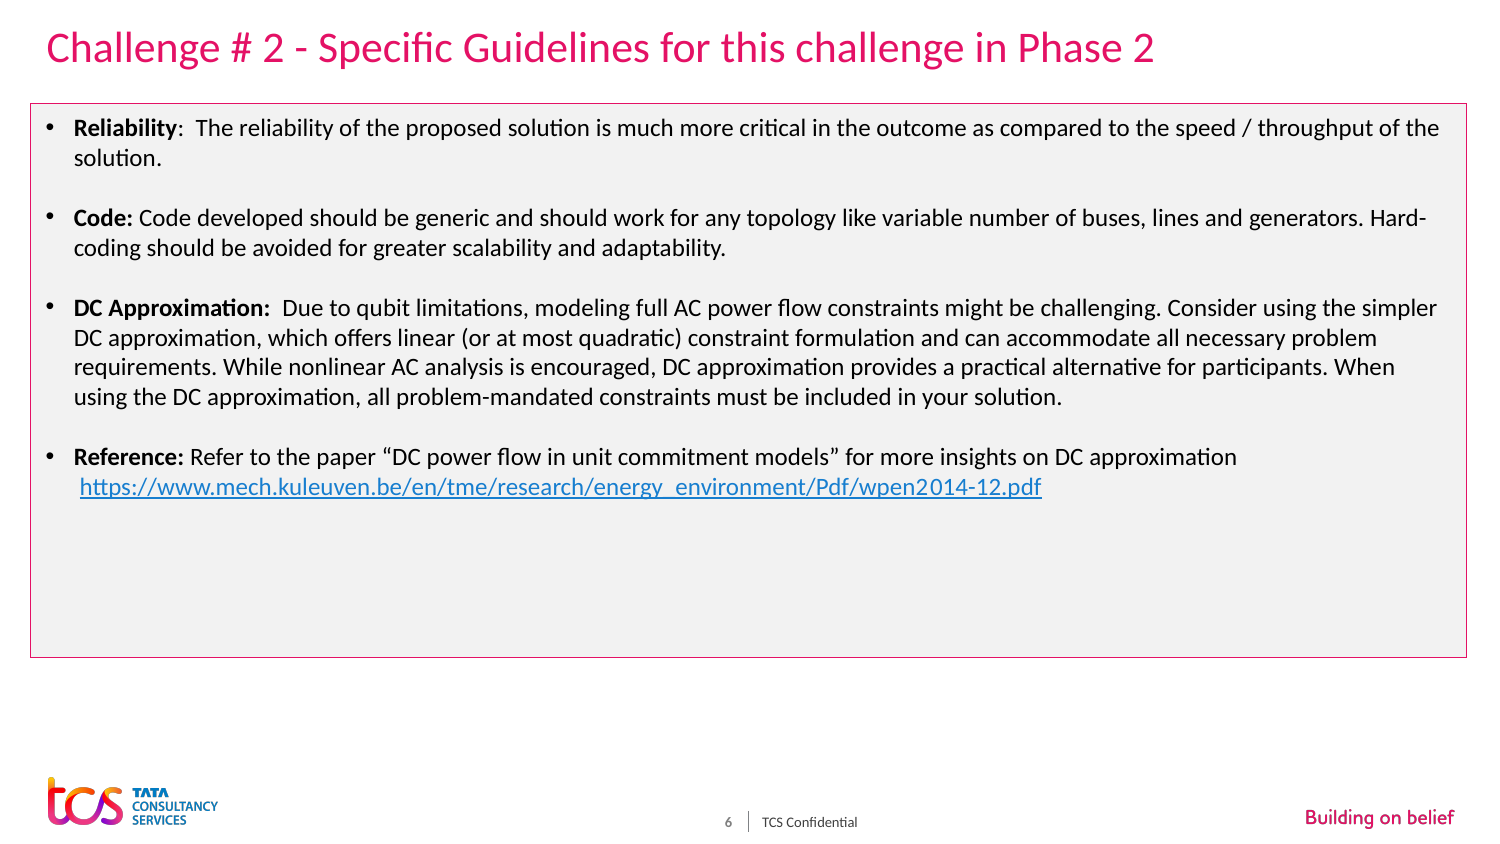

Challenge # 2 - Specific Guidelines for this challenge in Phase 2
Reliability:  The reliability of the proposed solution is much more critical in the outcome as compared to the speed / throughput of the solution.

Code: Code developed should be generic and should work for any topology like variable number of buses, lines and generators. Hard-coding should be avoided for greater scalability and adaptability.

DC Approximation:  Due to qubit limitations, modeling full AC power flow constraints might be challenging. Consider using the simpler DC approximation, which offers linear (or at most quadratic) constraint formulation and can accommodate all necessary problem requirements. While nonlinear AC analysis is encouraged, DC approximation provides a practical alternative for participants. When using the DC approximation, all problem-mandated constraints must be included in your solution.

Reference: Refer to the paper “DC power flow in unit commitment models” for more insights on DC approximation
https://www.mech.kuleuven.be/en/tme/research/energy_environment/Pdf/wpen2014-12.pdf

TCS Confidential